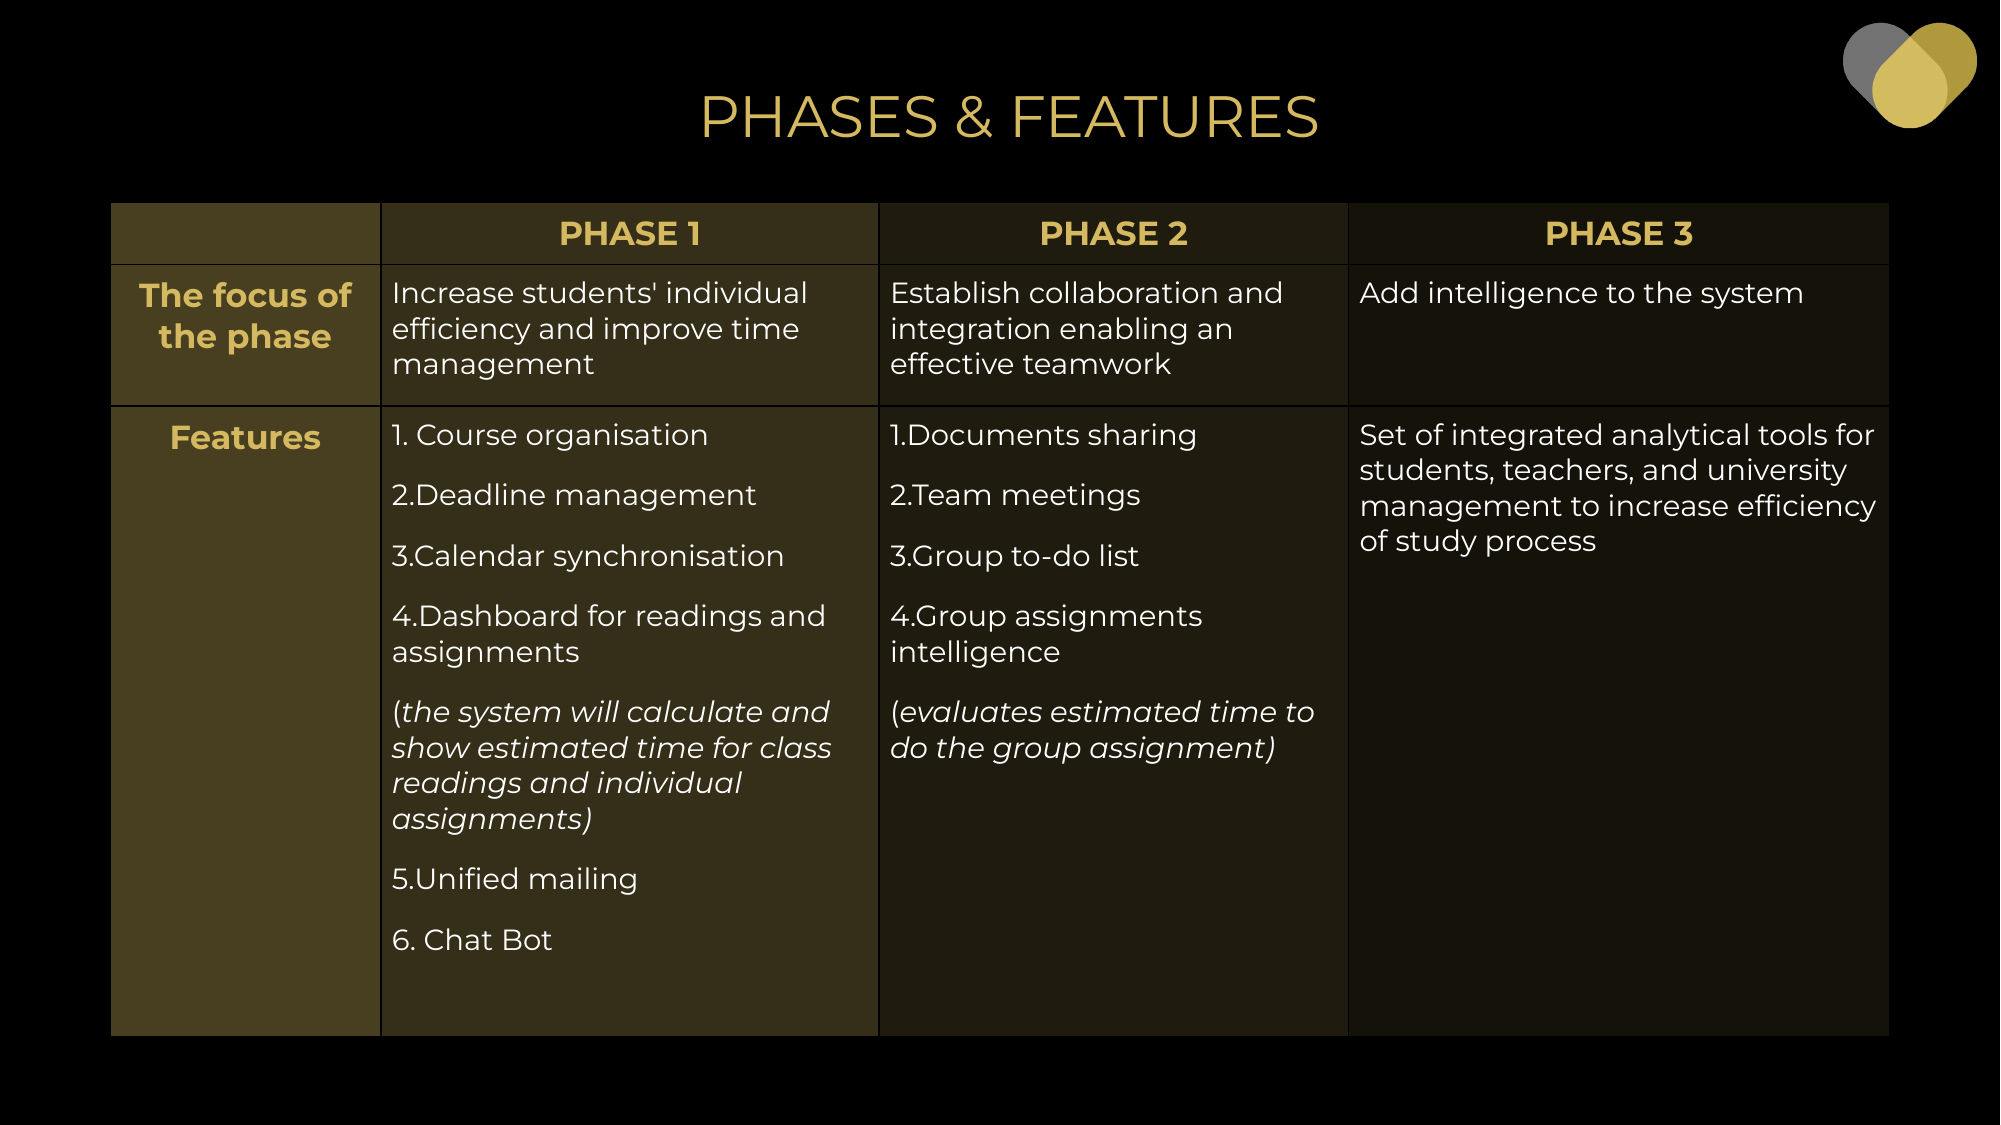

PHASES & FEATURES
|  | PHASE 1 | PHASE 2 | PHASE 3 |
| --- | --- | --- | --- |
| The focus of the phase | Increase students' individual efficiency and improve time management | Establish collaboration and integration enabling an effective teamwork | Add intelligence to the system |
| Features | 1. Course organisation 2.Deadline management 3.Calendar synchronisation 4.Dashboard for readings and assignments (the system will calculate and show estimated time for class readings and individual assignments) 5.Unified mailing 6. Chat Bot | 1.Documents sharing 2.Team meetings 3.Group to-do list 4.Group assignments intelligence (evaluates estimated time to do the group assignment) | Set of integrated analytical tools for students, teachers, and university management to increase efficiency of study process |
|  | PHASE 1 | PHASE 2 | PHASE 3 |
| --- | --- | --- | --- |
| The focus of the phase | Increase students' individual efficiency and improve time management | Establish collaboration and integration enabling an effective teamwork | Add intelligence to the system |
| Features | 1. Course organisation 2.Deadline management 3.Calendar synchronisation 4.Dashboard for readings and assignments (the system will calculate and show estimated time for class readings and individual assignments) 5.Unified mailing 6. Chat Bot | 1.Documents sharing 2.Team meetings 3.Group to-do list 4.Group assignments intelligence (evaluates estimated time to do the group assignment) | Set of integrated analytical tools for students, teachers, and university management to increase efficiency of study process |